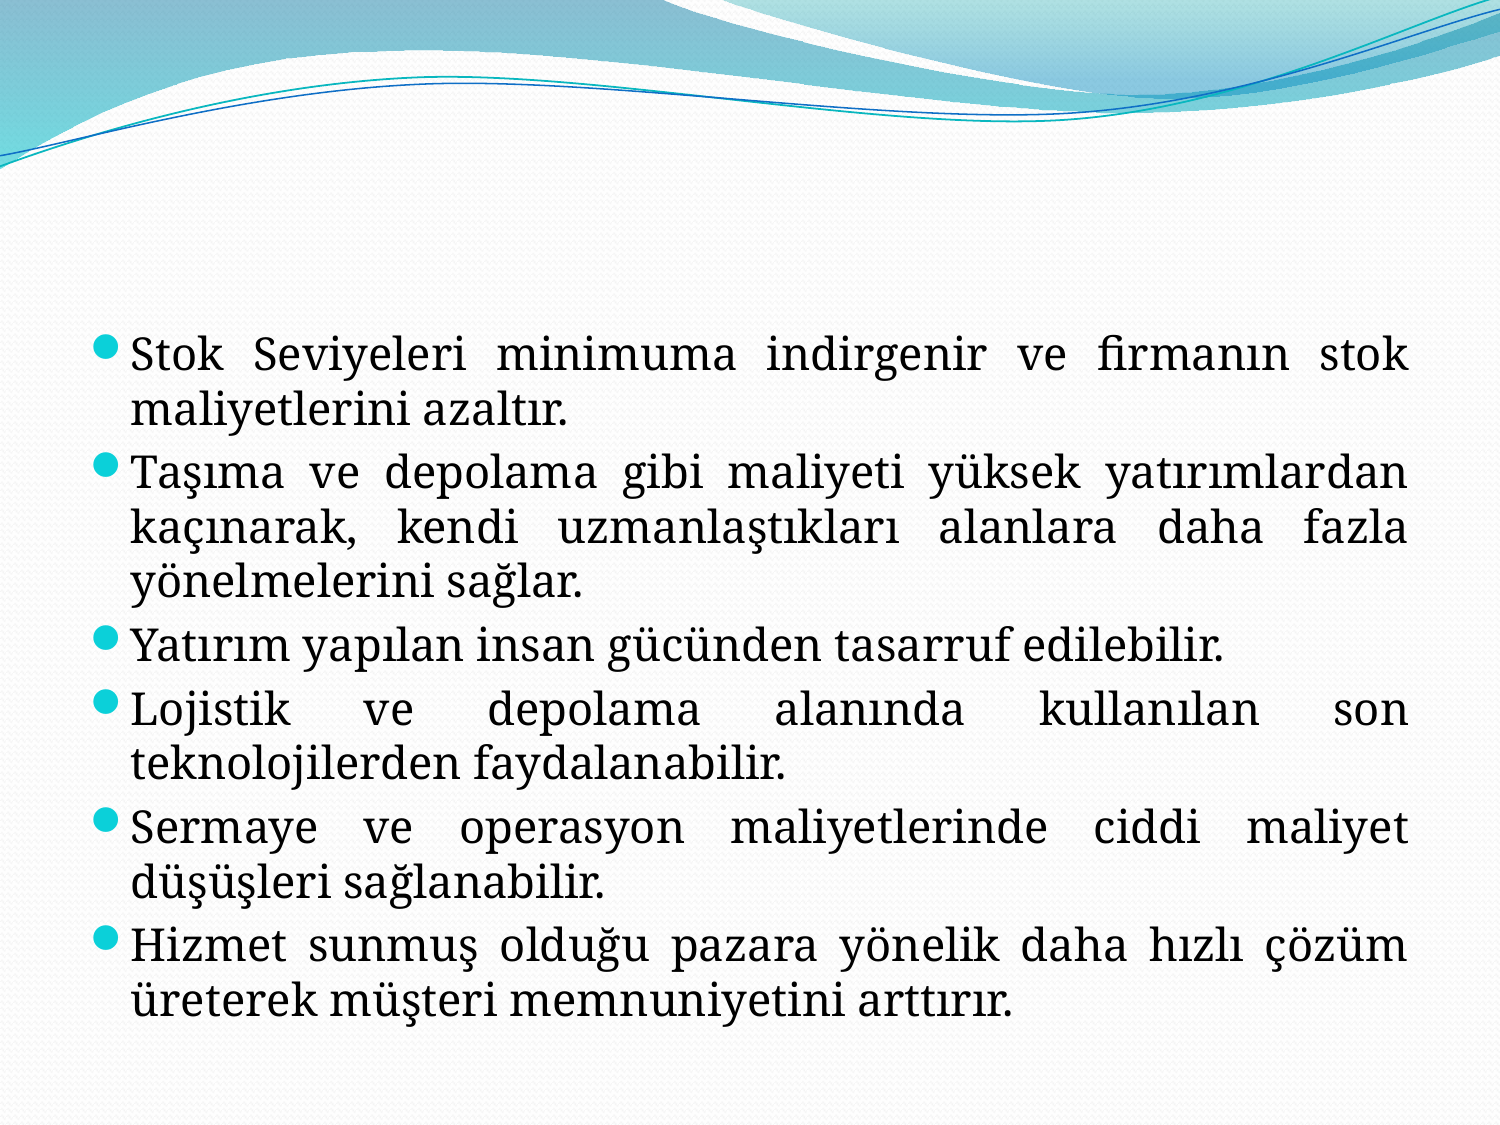

#
Stok Seviyeleri minimuma indirgenir ve firmanın stok maliyetlerini azaltır.
Taşıma ve depolama gibi maliyeti yüksek yatırımlardan kaçınarak, kendi uzmanlaştıkları alanlara daha fazla yönelmelerini sağlar.
Yatırım yapılan insan gücünden tasarruf edilebilir.
Lojistik ve depolama alanında kullanılan son teknolojilerden faydalanabilir.
Sermaye ve operasyon maliyetlerinde ciddi maliyet düşüşleri sağlanabilir.
Hizmet sunmuş olduğu pazara yönelik daha hızlı çözüm üreterek müşteri memnuniyetini arttırır.